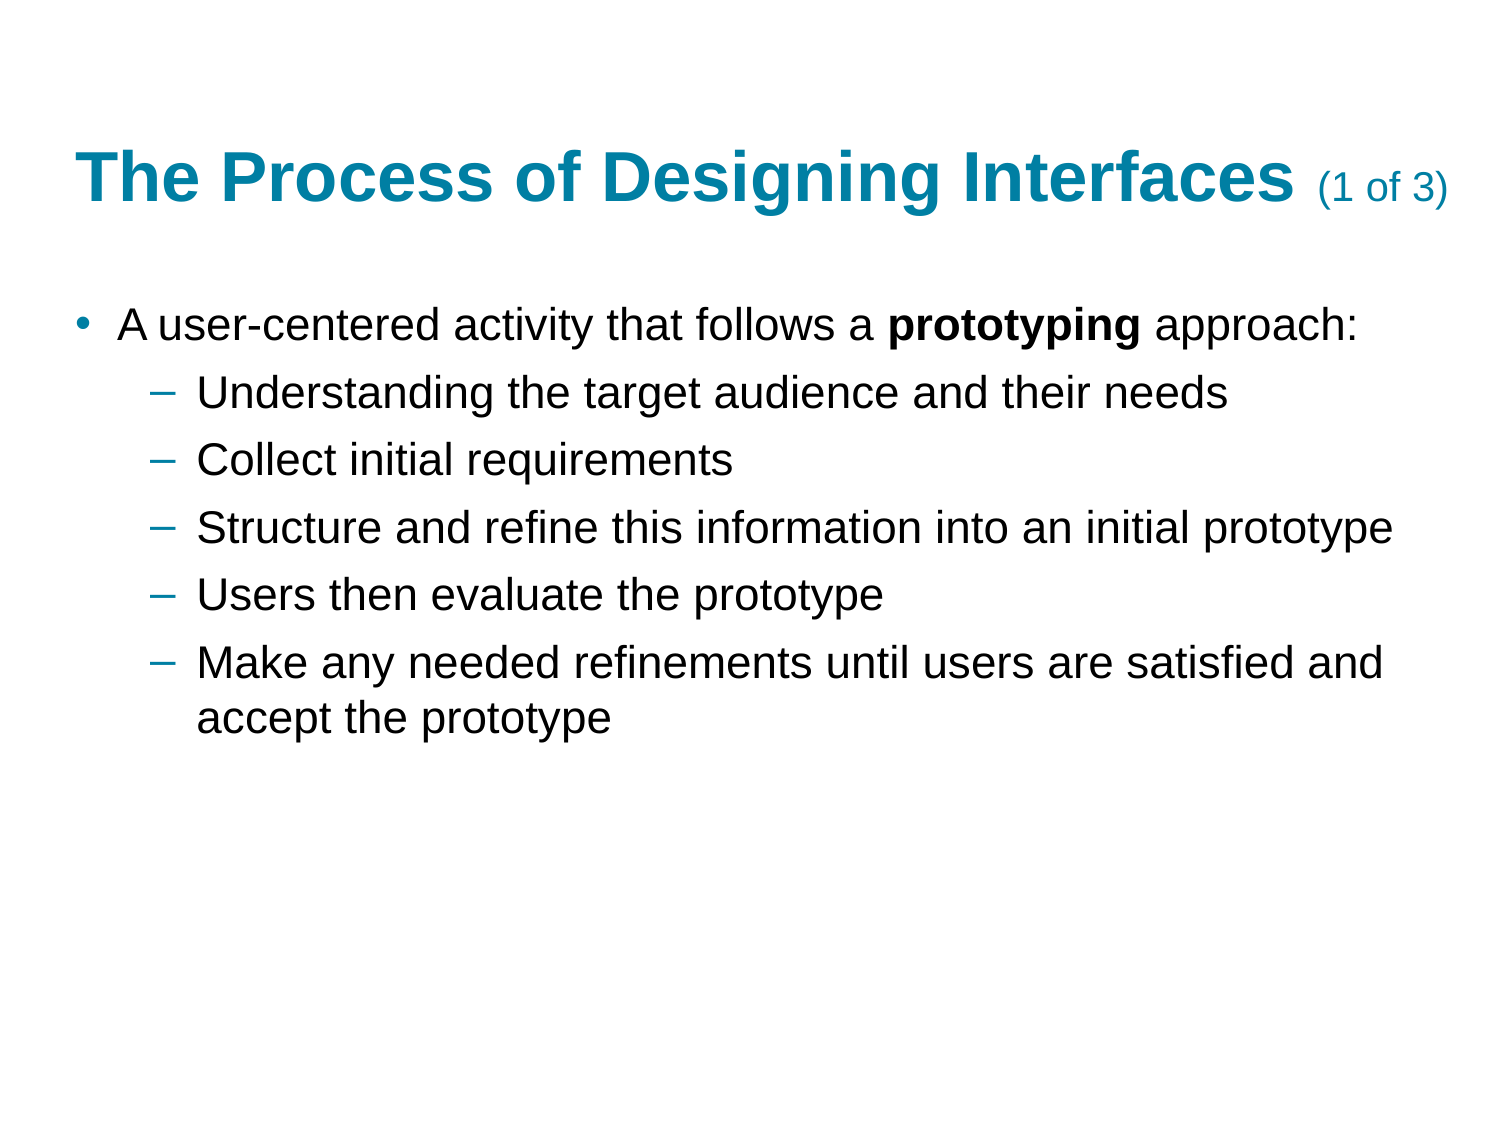

# The Process of Designing Interfaces (1 of 3)
A user-centered activity that follows a prototyping approach:
Understanding the target audience and their needs
Collect initial requirements
Structure and refine this information into an initial prototype
Users then evaluate the prototype
Make any needed refinements until users are satisfied and accept the prototype